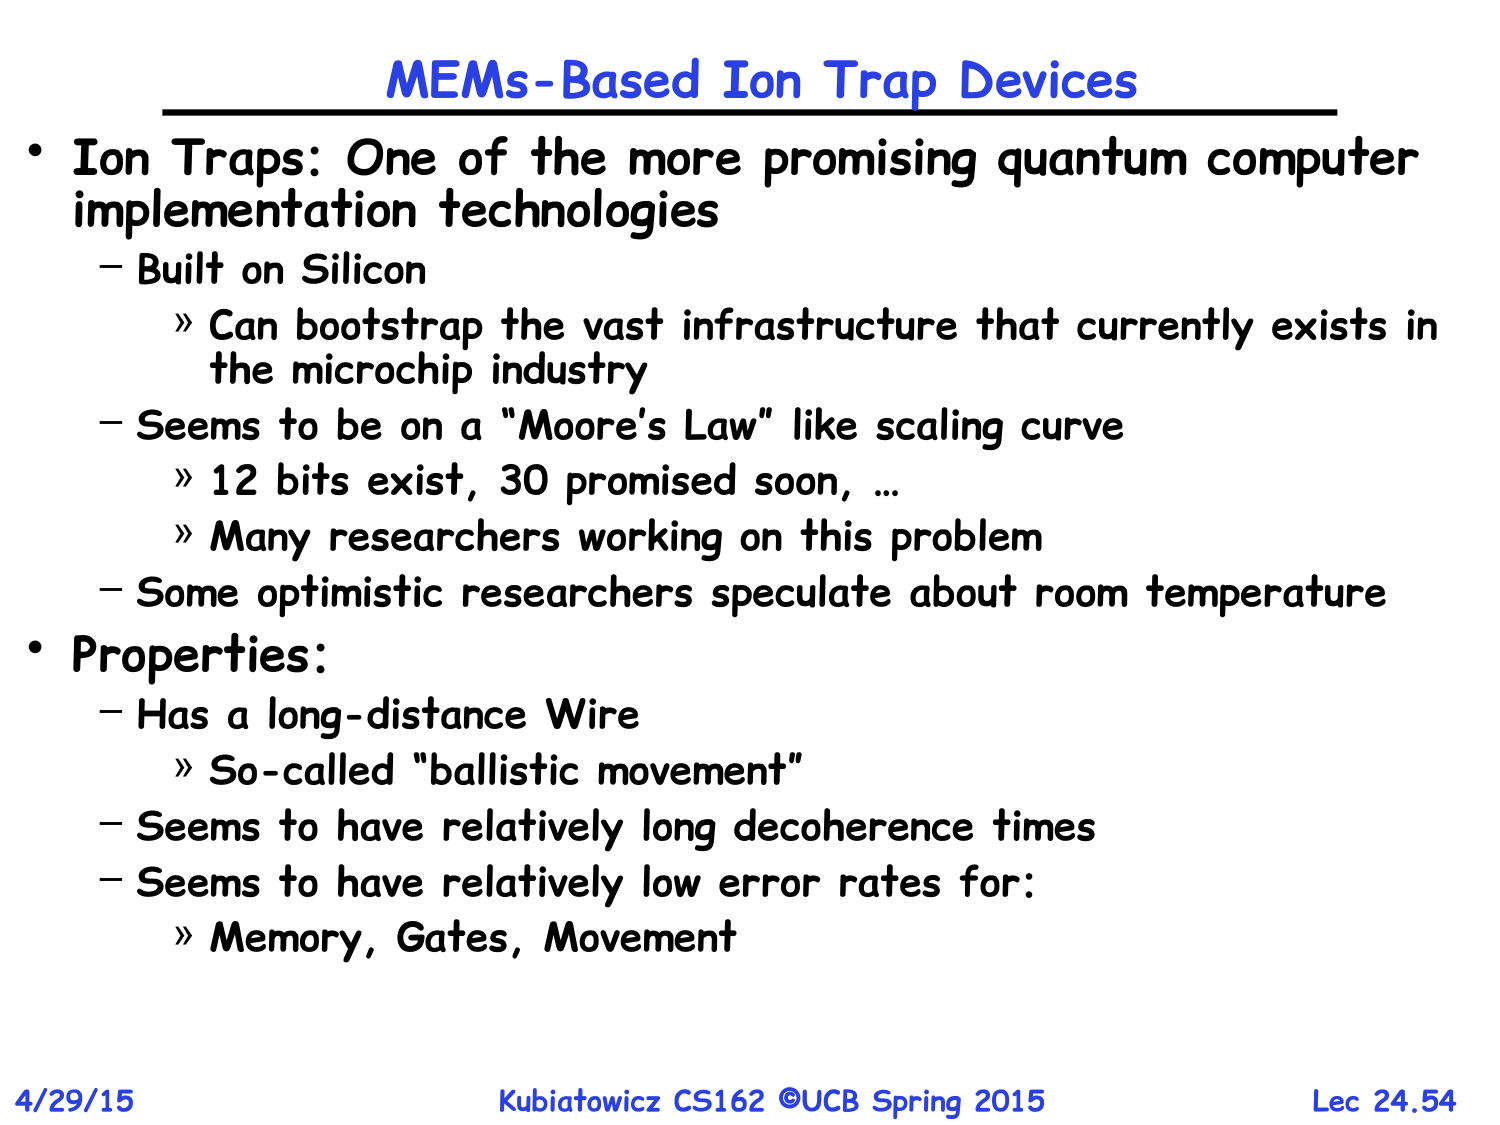

# MEMs-Based Ion Trap Devices
Ion Traps: One of the more promising quantum computer implementation technologies
Built on Silicon
Can bootstrap the vast infrastructure that currently exists in the microchip industry
Seems to be on a “Moore’s Law” like scaling curve
12 bits exist, 30 promised soon, …
Many researchers working on this problem
Some optimistic researchers speculate about room temperature
Properties:
Has a long-distance Wire
So-called “ballistic movement”
Seems to have relatively long decoherence times
Seems to have relatively low error rates for:
Memory, Gates, Movement